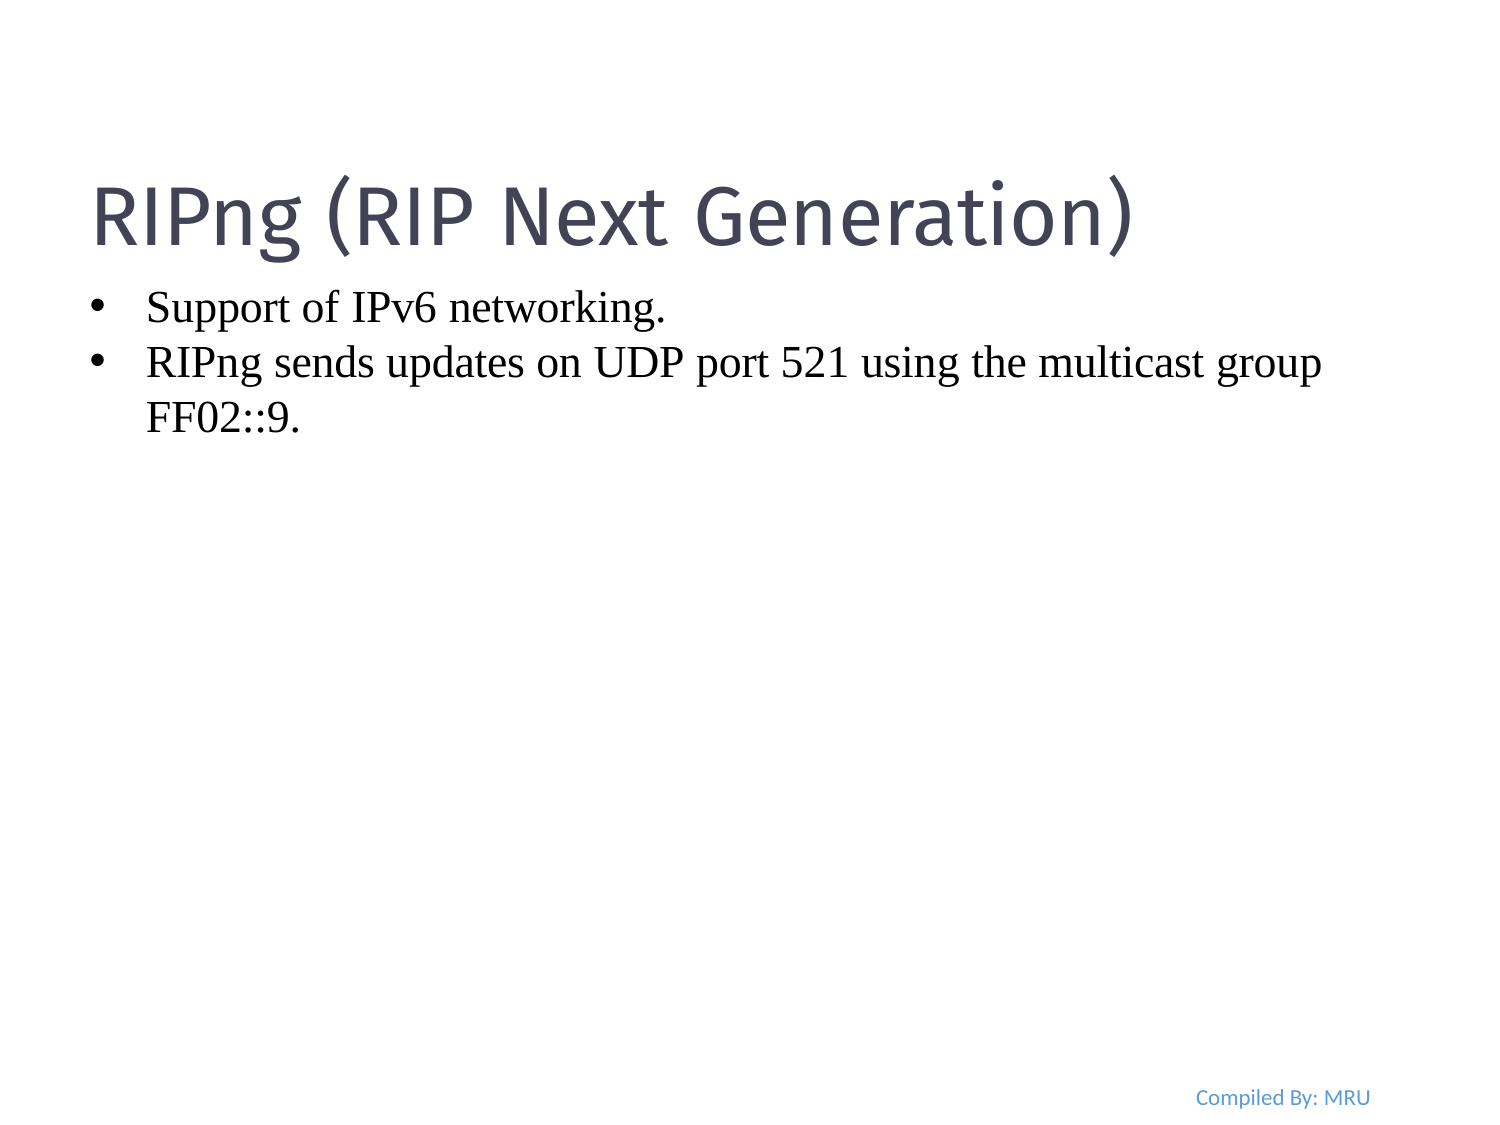

RIPng (RIP Next Generation)
Support of IPv6 networking.
RIPng sends updates on UDP port 521 using the multicast group FF02::9.
Compiled By: MRU